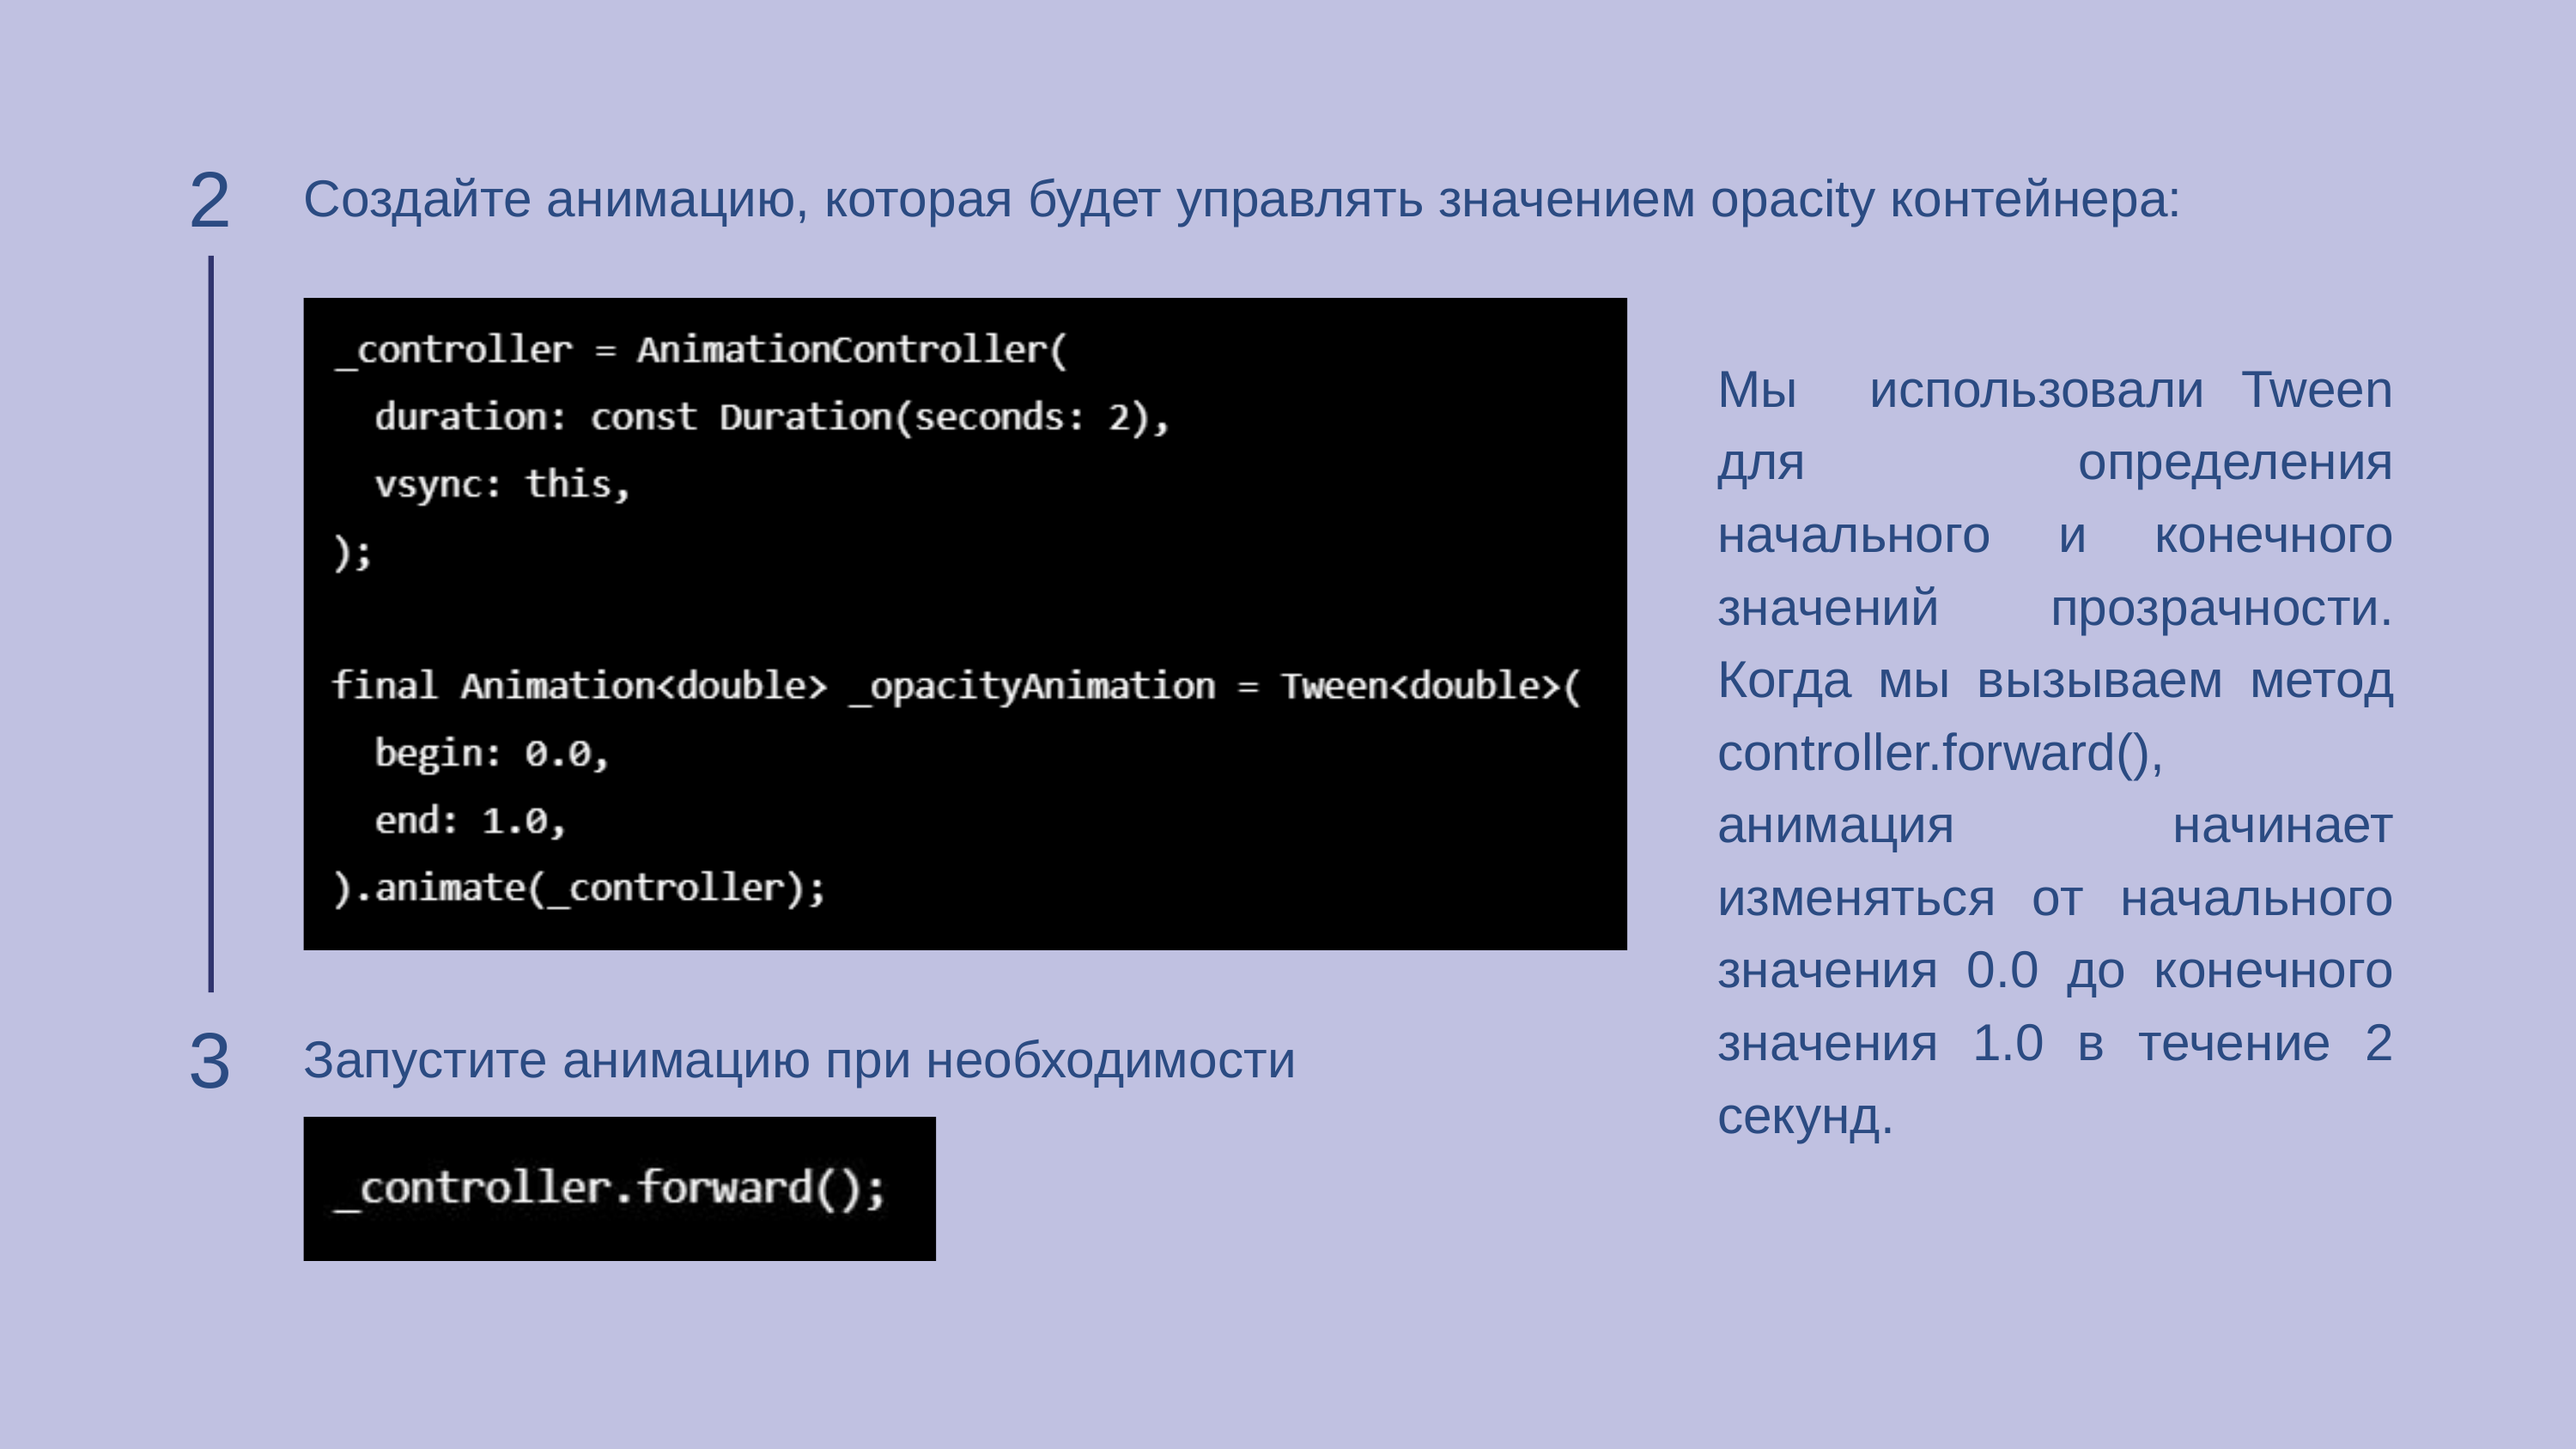

2
Создайте анимацию, которая будет управлять значением opacity контейнера:

Мы  использовали Tween для определения начального и конечного значений прозрачности. Когда мы вызываем метод controller.forward(), анимация начинает изменяться от начального значения 0.0 до конечного значения 1.0 в течение 2 секунд.

3
Запустите анимацию при необходимости
|  |
| --- |